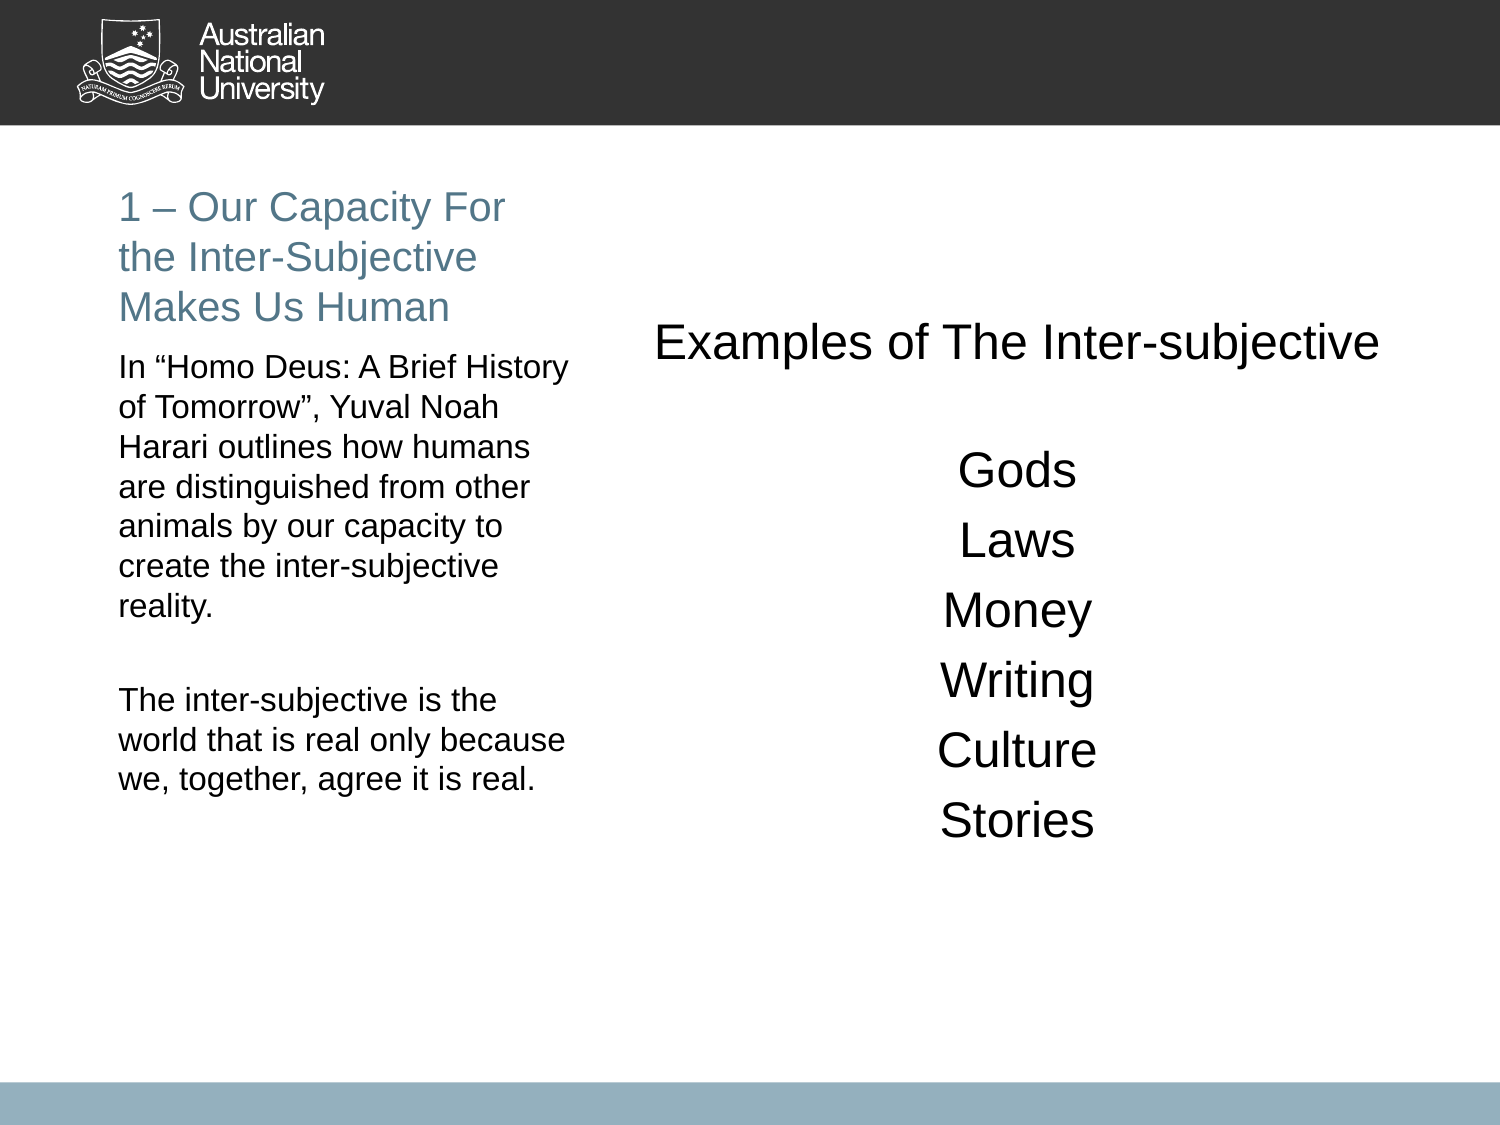

# 1 – Our Capacity For the Inter-Subjective Makes Us Human

Examples of The Inter-subjective

Gods
Laws
Money
Writing
Culture
Stories
In “Homo Deus: A Brief History of Tomorrow”, Yuval Noah Harari outlines how humans are distinguished from other animals by our capacity to create the inter-subjective reality.

The inter-subjective is the world that is real only because we, together, agree it is real.